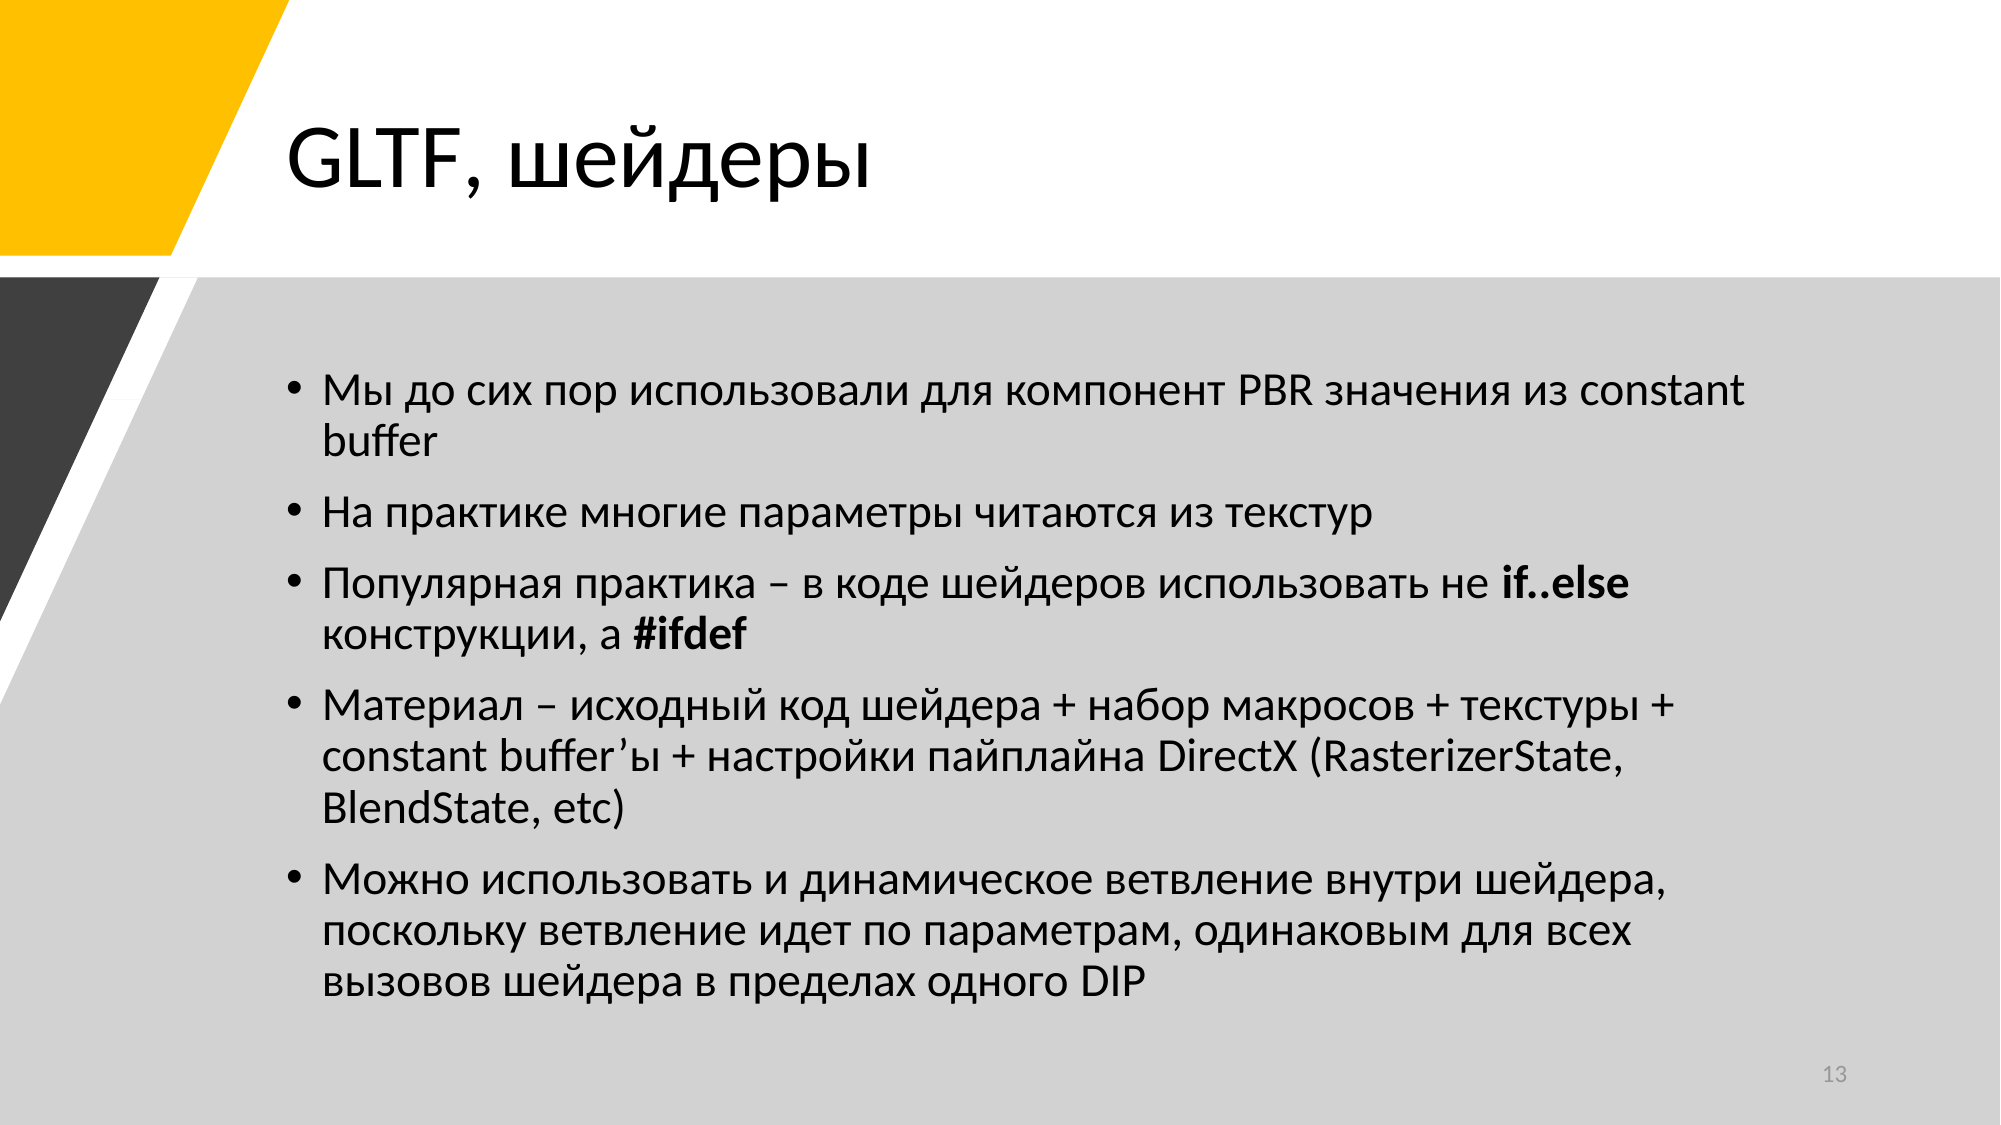

# GLTF, шейдеры

Мы до сих пор использовали для компонент PBR значения из constant buffer
На практике многие параметры читаются из текстур
Популярная практика – в коде шейдеров использовать не if..else конструкции, а #ifdef
Материал – исходный код шейдера + набор макросов + текстуры + constant buffer’ы + настройки пайплайна DirectX (RasterizerState, BlendState, etc)
Можно использовать и динамическое ветвление внутри шейдера, поскольку ветвление идет по параметрам, одинаковым для всех вызовов шейдера в пределах одного DIP
13